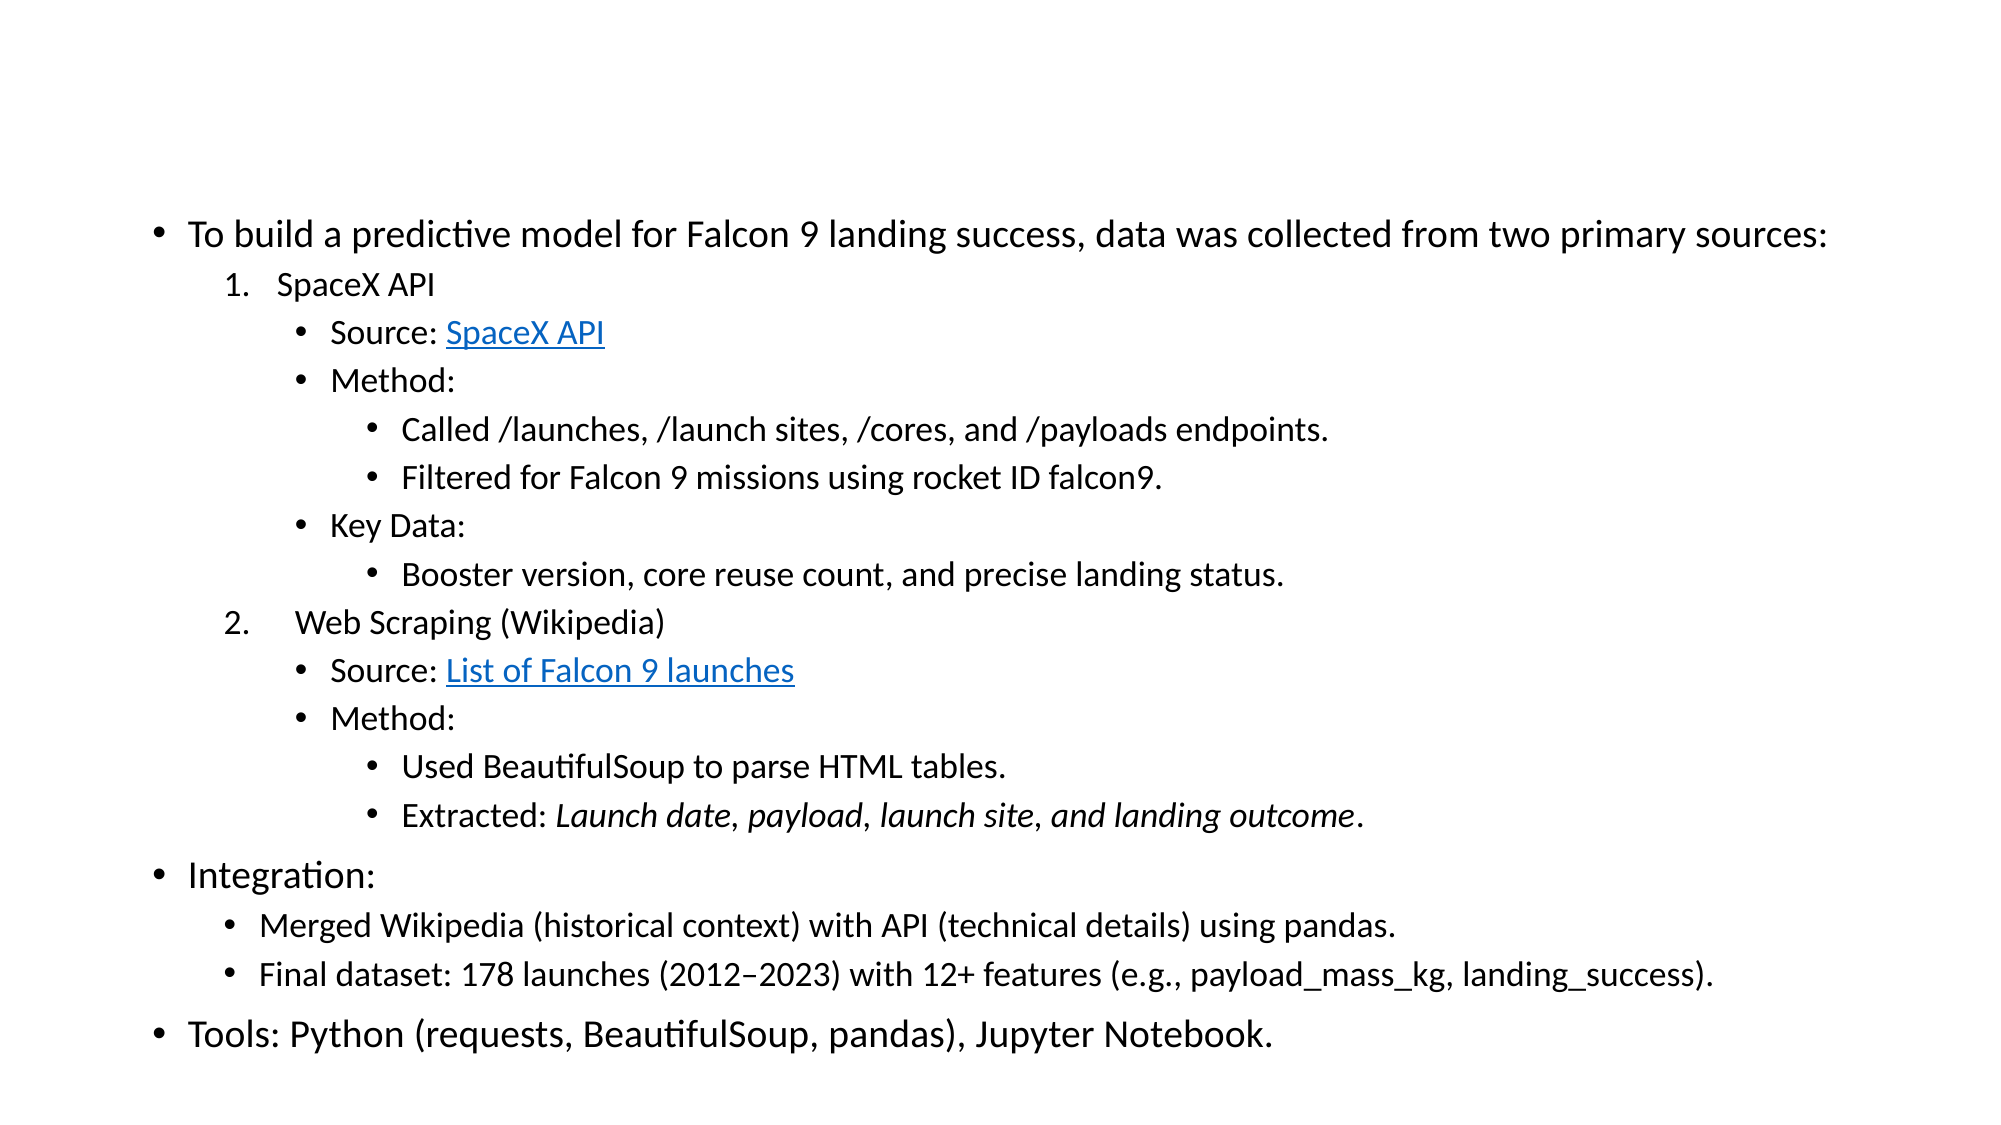

#
METHODOLOGY
  Data collection
To build a predictive model for Falcon 9 landing success, data was collected from two primary sources:
SpaceX API
Source: SpaceX API
Method:
Called /launches, /launch sites, /cores, and /payloads endpoints.
Filtered for Falcon 9 missions using rocket ID falcon9.
Key Data:
Booster version, core reuse count, and precise landing status.
Web Scraping (Wikipedia)
Source: List of Falcon 9 launches
Method:
Used BeautifulSoup to parse HTML tables.
Extracted: Launch date, payload, launch site, and landing outcome.
Integration:
Merged Wikipedia (historical context) with API (technical details) using pandas.
Final dataset: 178 launches (2012–2023) with 12+ features (e.g., payload_mass_kg, landing_success).
Tools: Python (requests, BeautifulSoup, pandas), Jupyter Notebook.